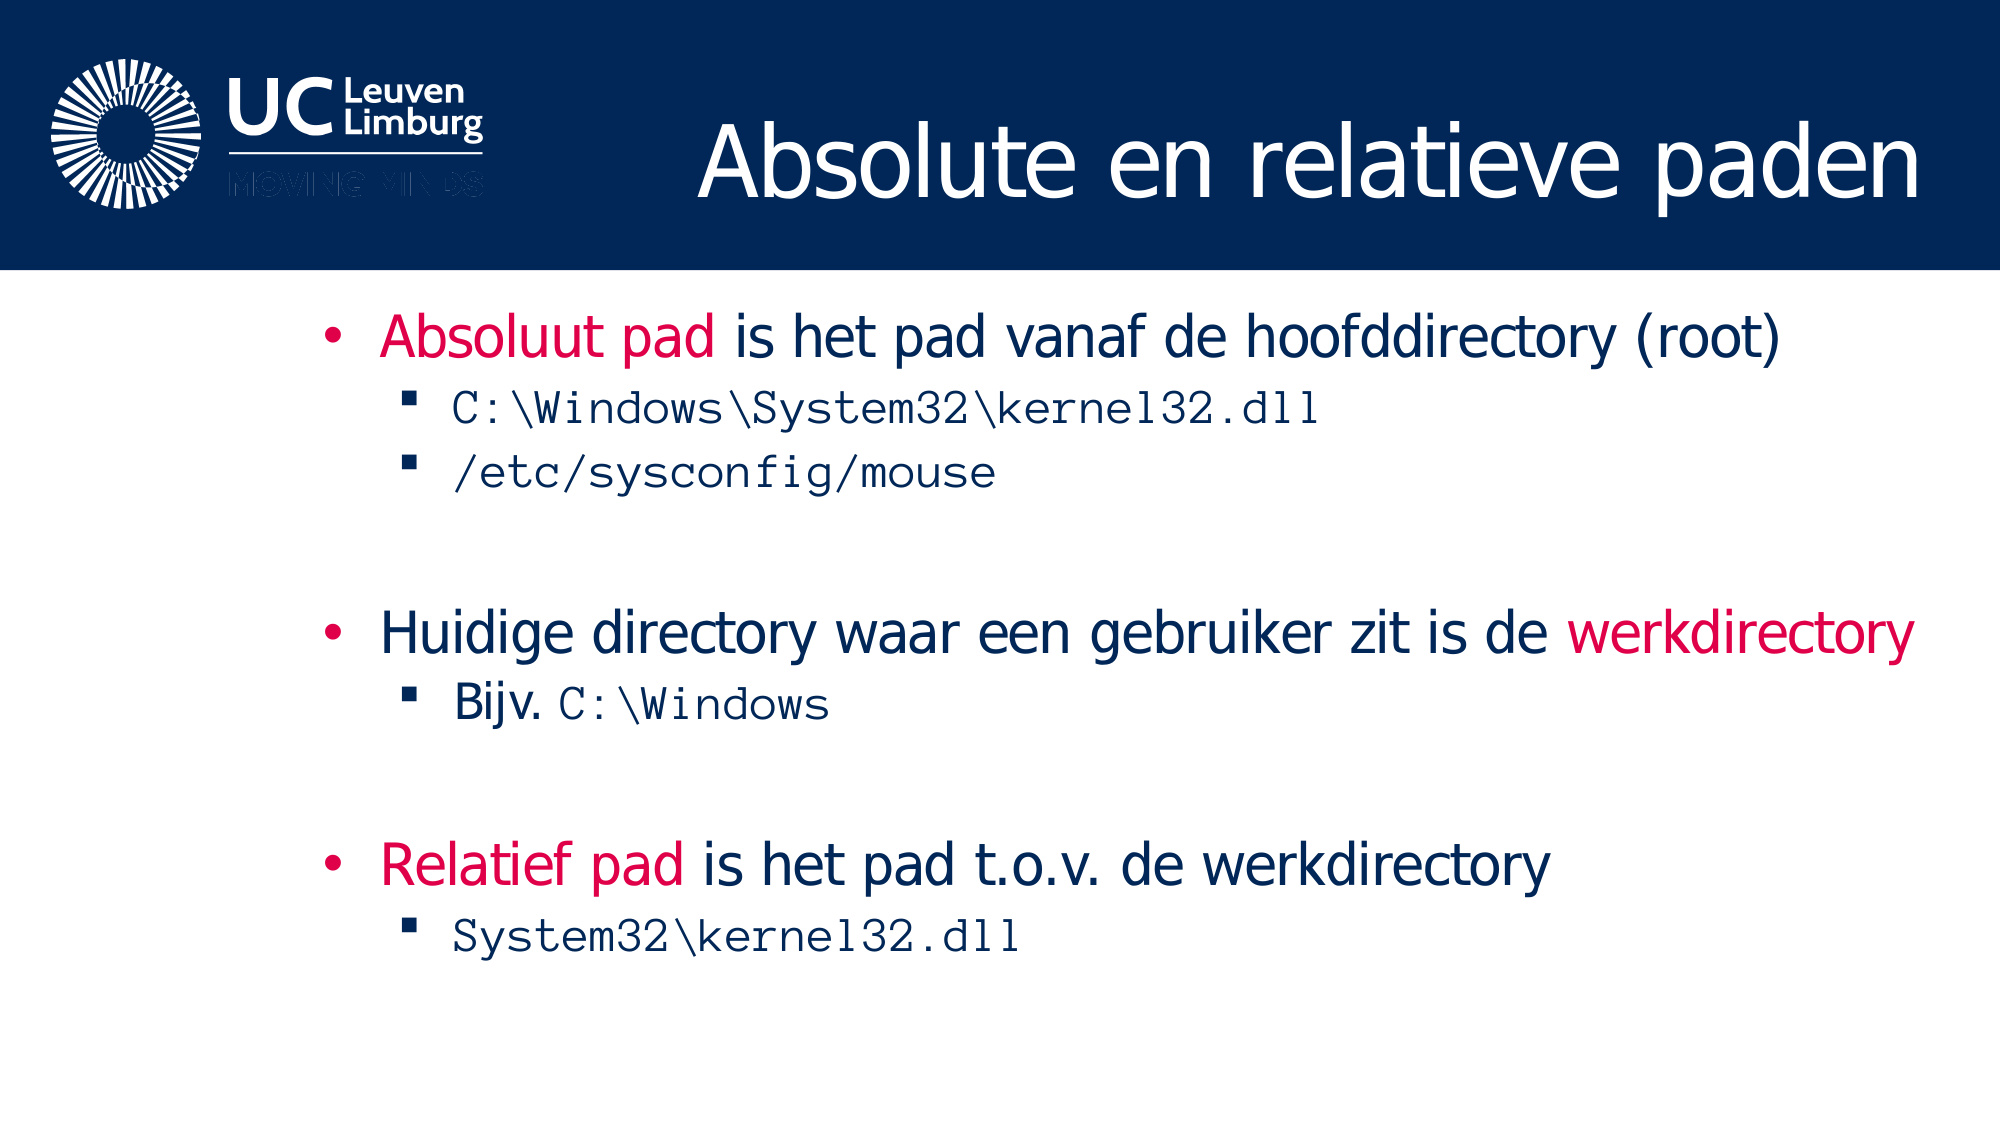

# Absolute en relatieve paden
Absoluut pad is het pad vanaf de hoofddirectory (root)
C:\Windows\System32\kernel32.dll
/etc/sysconfig/mouse

Huidige directory waar een gebruiker zit is de werkdirectory
Bijv. C:\Windows

Relatief pad is het pad t.o.v. de werkdirectory
System32\kernel32.dll